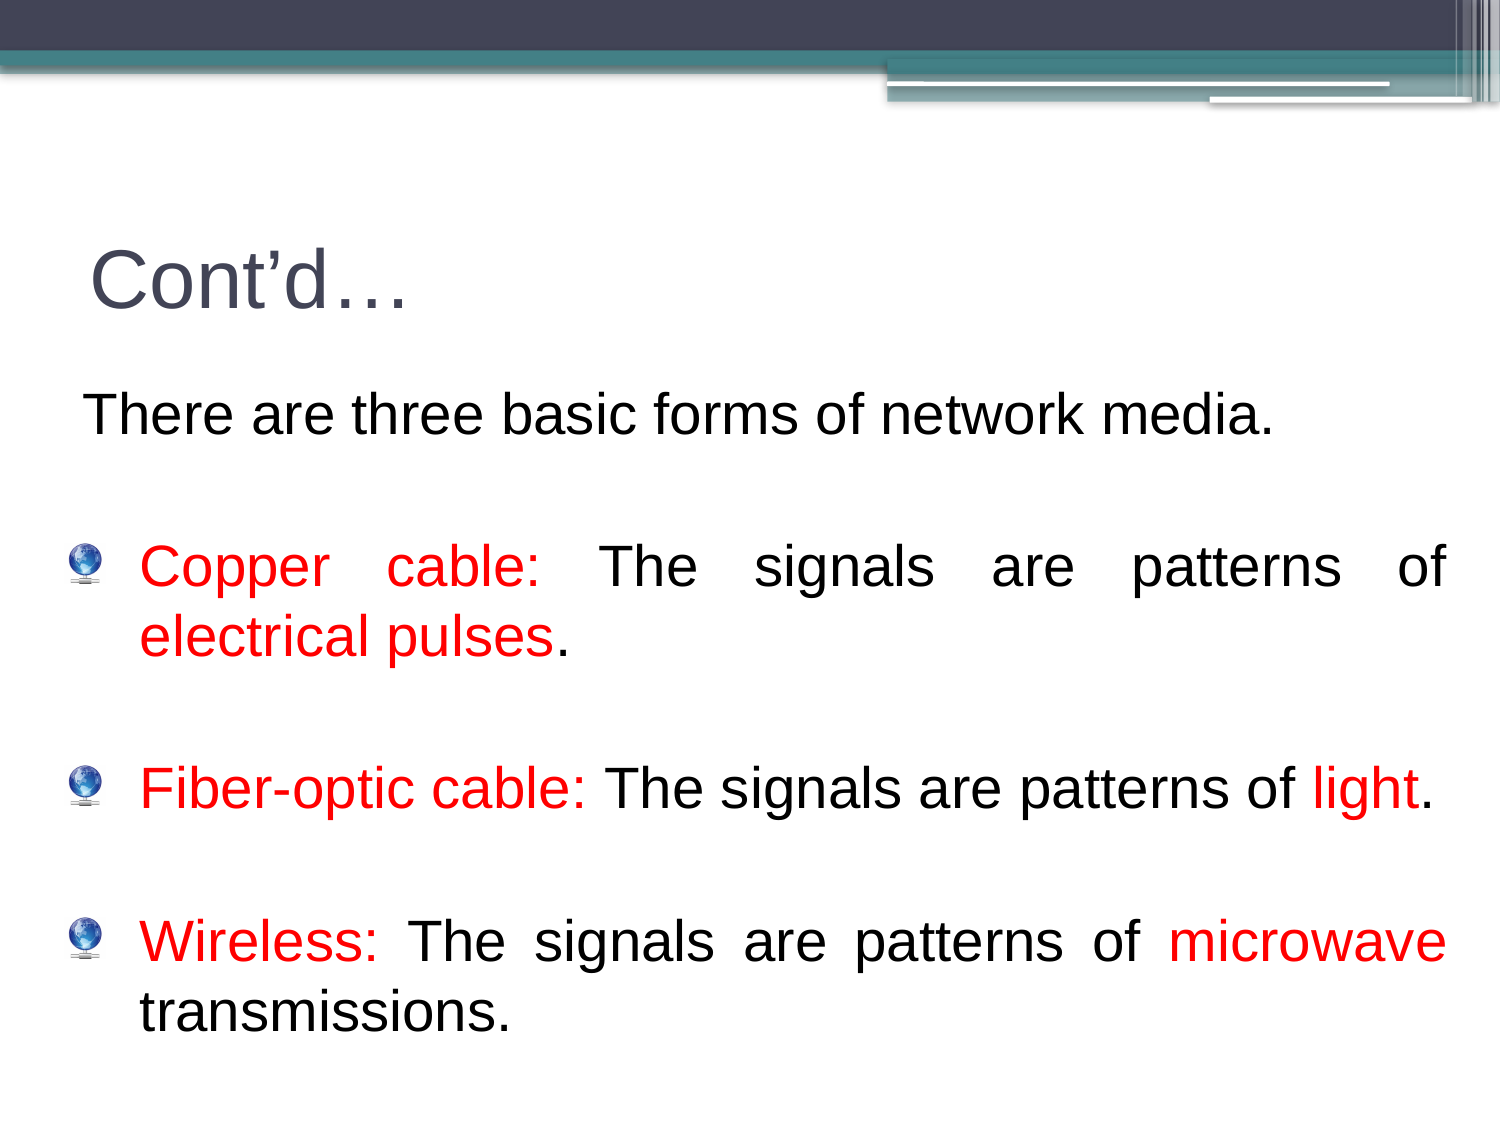

# Cont’d…
There are three basic forms of network media.

Copper cable: The signals are patterns of electrical pulses.

Fiber-optic cable: The signals are patterns of light.

Wireless: The signals are patterns of microwave transmissions.